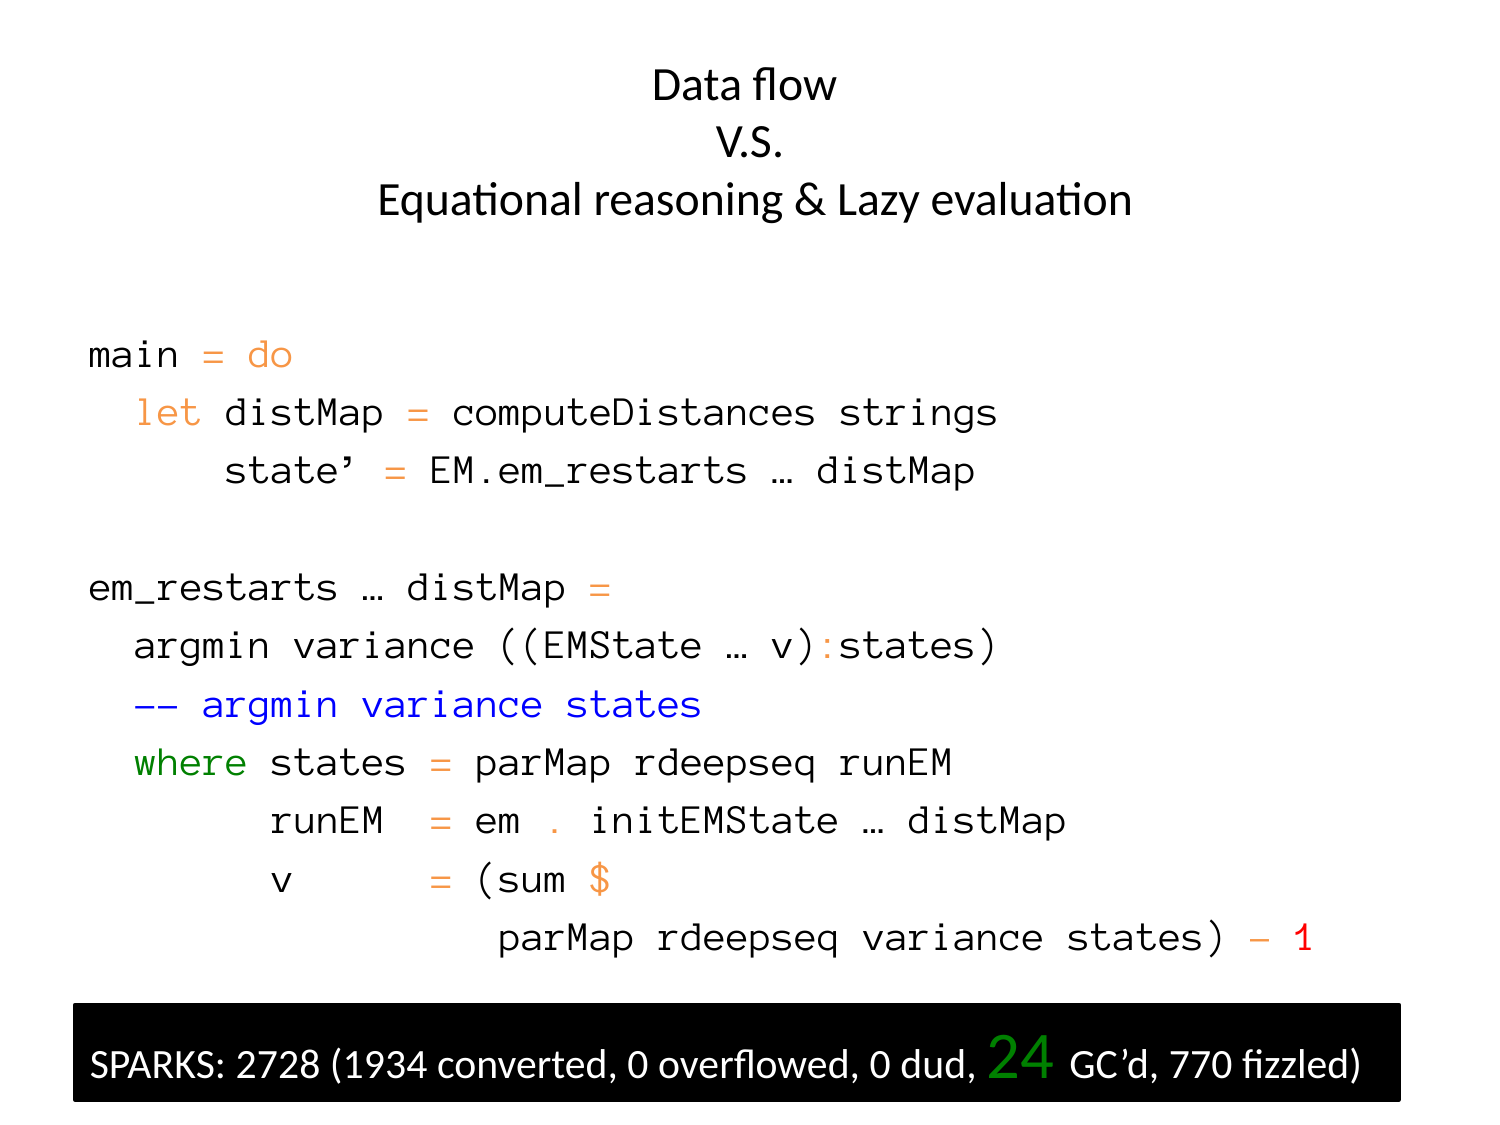

# Data flow V.S. Equational reasoning & Lazy evaluation
main = do
  let distMap = computeDistances strings
      state’ = EM.em_restarts … distMap

em_restarts … distMap =
  argmin variance ((EMState … v):states)
  -- argmin variance states
  where states = parMap rdeepseq runEM
        runEM  = em . initEMState … distMap
        v      = (sum $
                  parMap rdeepseq variance states) - 1
SPARKS: 2728 (1934 converted, 0 overflowed, 0 dud, 24 GC’d, 770 fizzled)